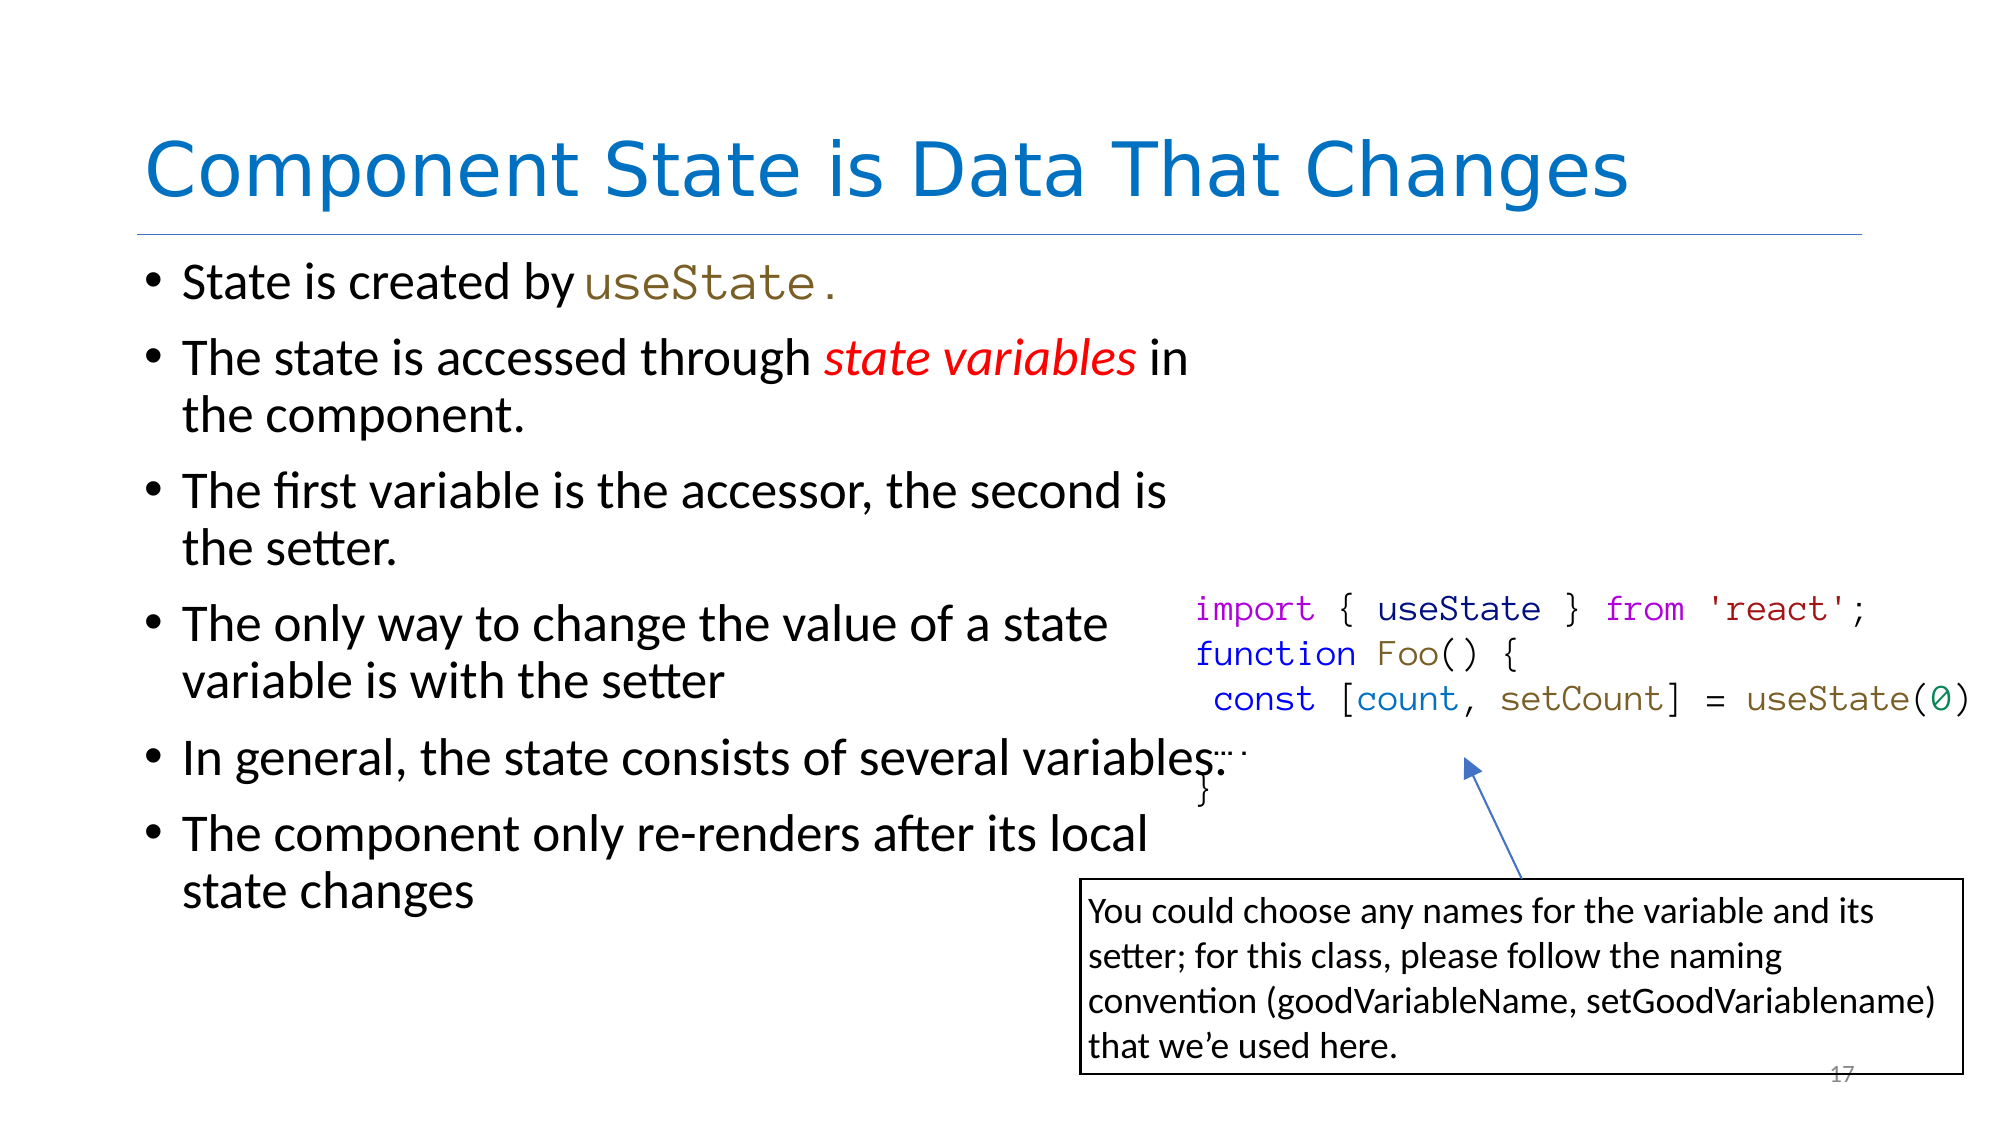

# Component State is Data That Changes
State is created by useState.
The state is accessed through state variables in the component.
The first variable is the accessor, the second is the setter.
The only way to change the value of a state variable is with the setter
In general, the state consists of several variables.
The component only re-renders after its local state changes

import { useState } from 'react';
function Foo() {
 const [count, setCount] = useState(0)
 ….
}
You could choose any names for the variable and its setter; for this class, please follow the naming convention (goodVariableName, setGoodVariablename) that we’e used here.
17